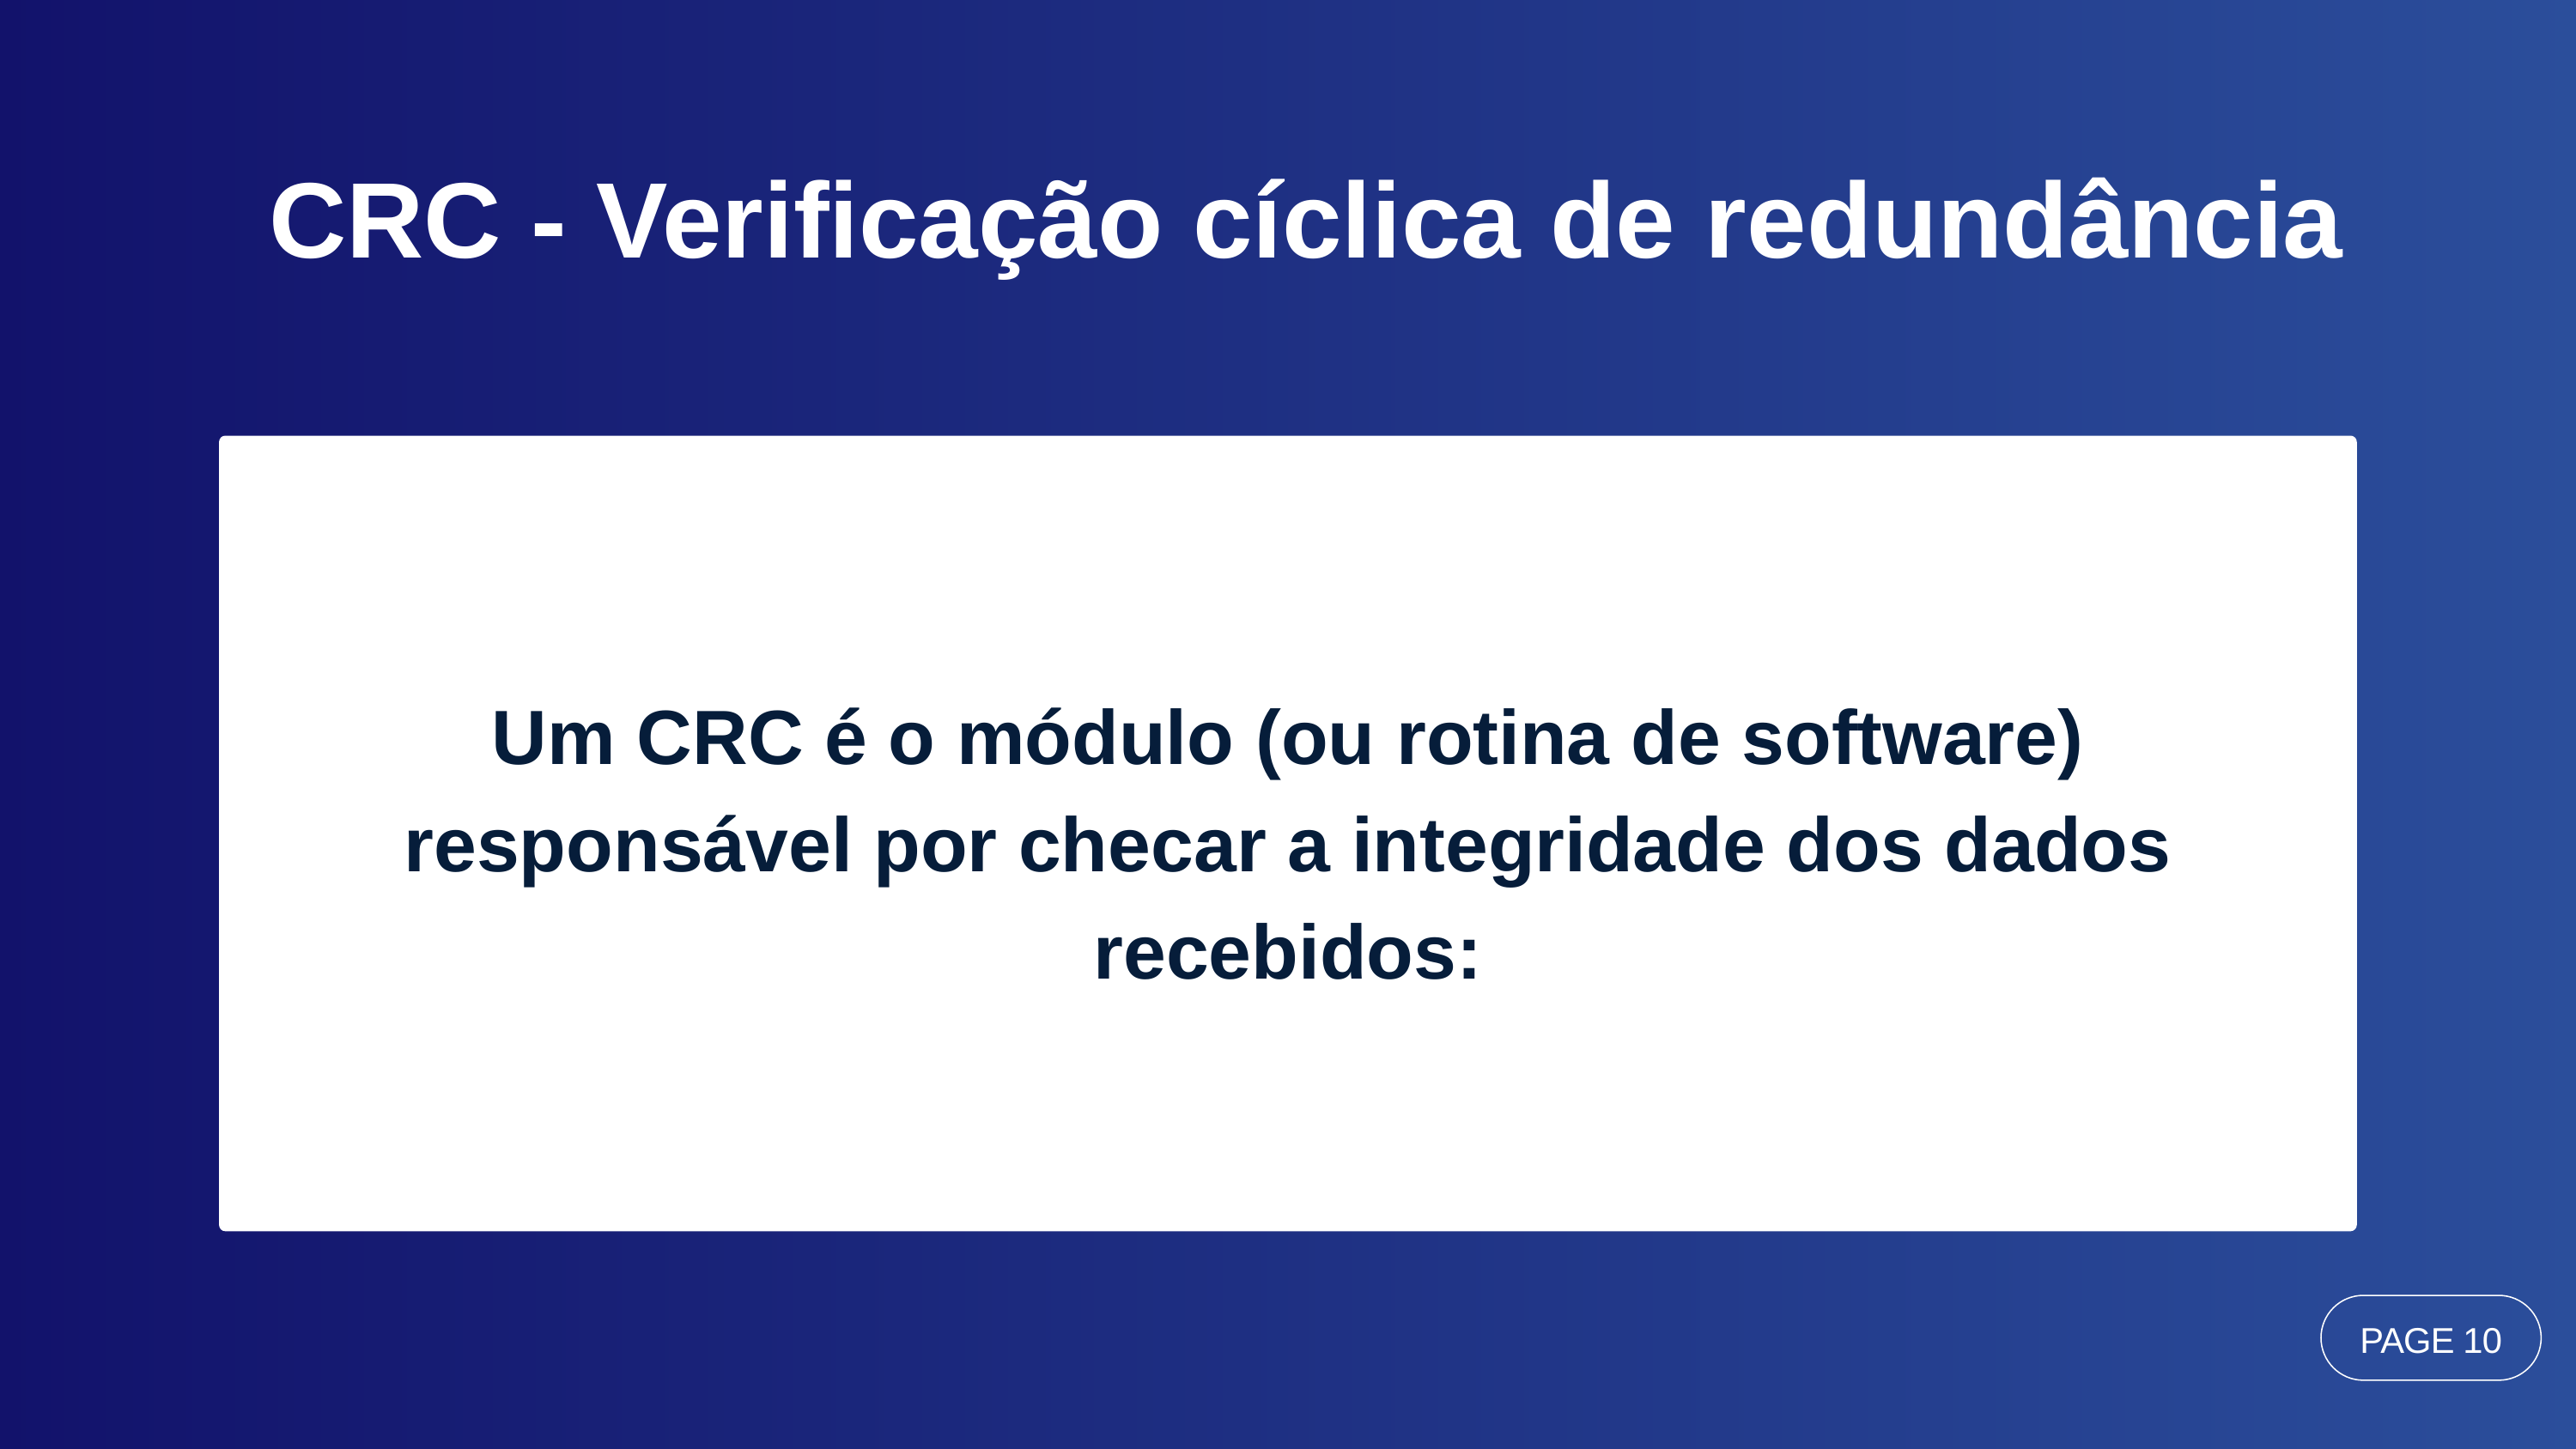

CRC - Verificação cíclica de redundância

Um CRC é o módulo (ou rotina de software) responsável por checar a integridade dos dados recebidos:

PAGE 10